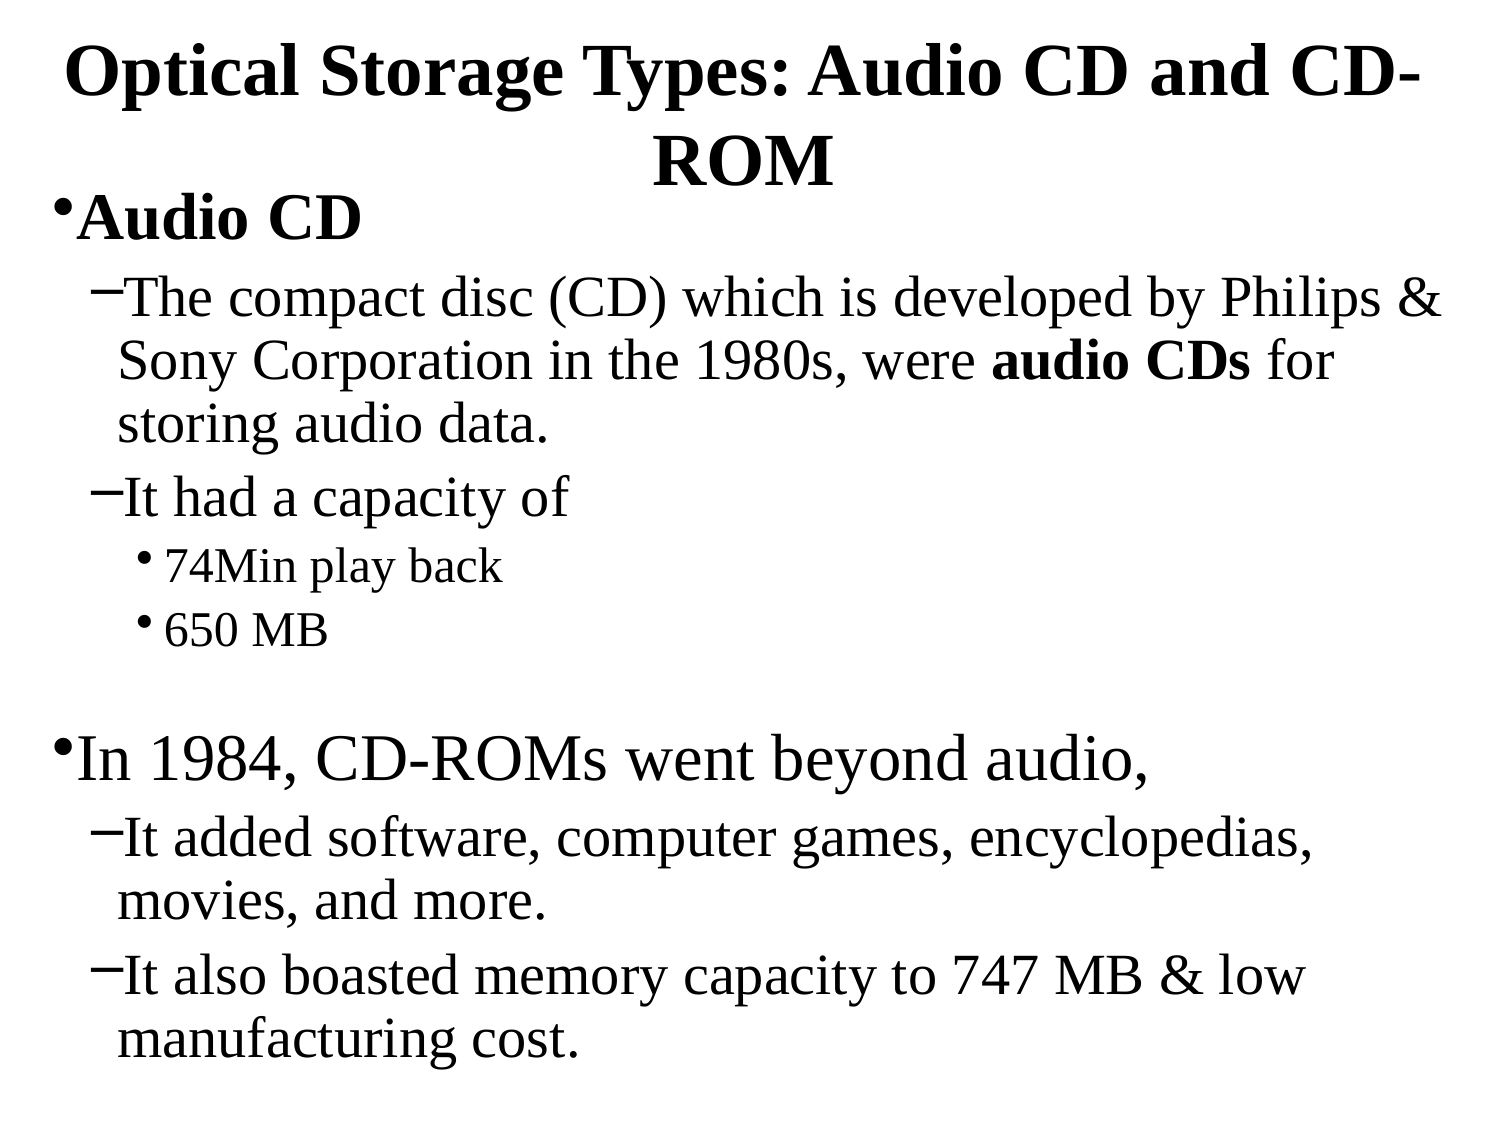

# Optical Storage Types: Audio CD and CD-ROM
Audio CD
The compact disc (CD) which is developed by Philips & Sony Corporation in the 1980s, were audio CDs for storing audio data.
It had a capacity of
74Min play back
650 MB

In 1984, CD-ROMs went beyond audio,
It added software, computer games, encyclopedias, movies, and more.
It also boasted memory capacity to 747 MB & low manufacturing cost.

101